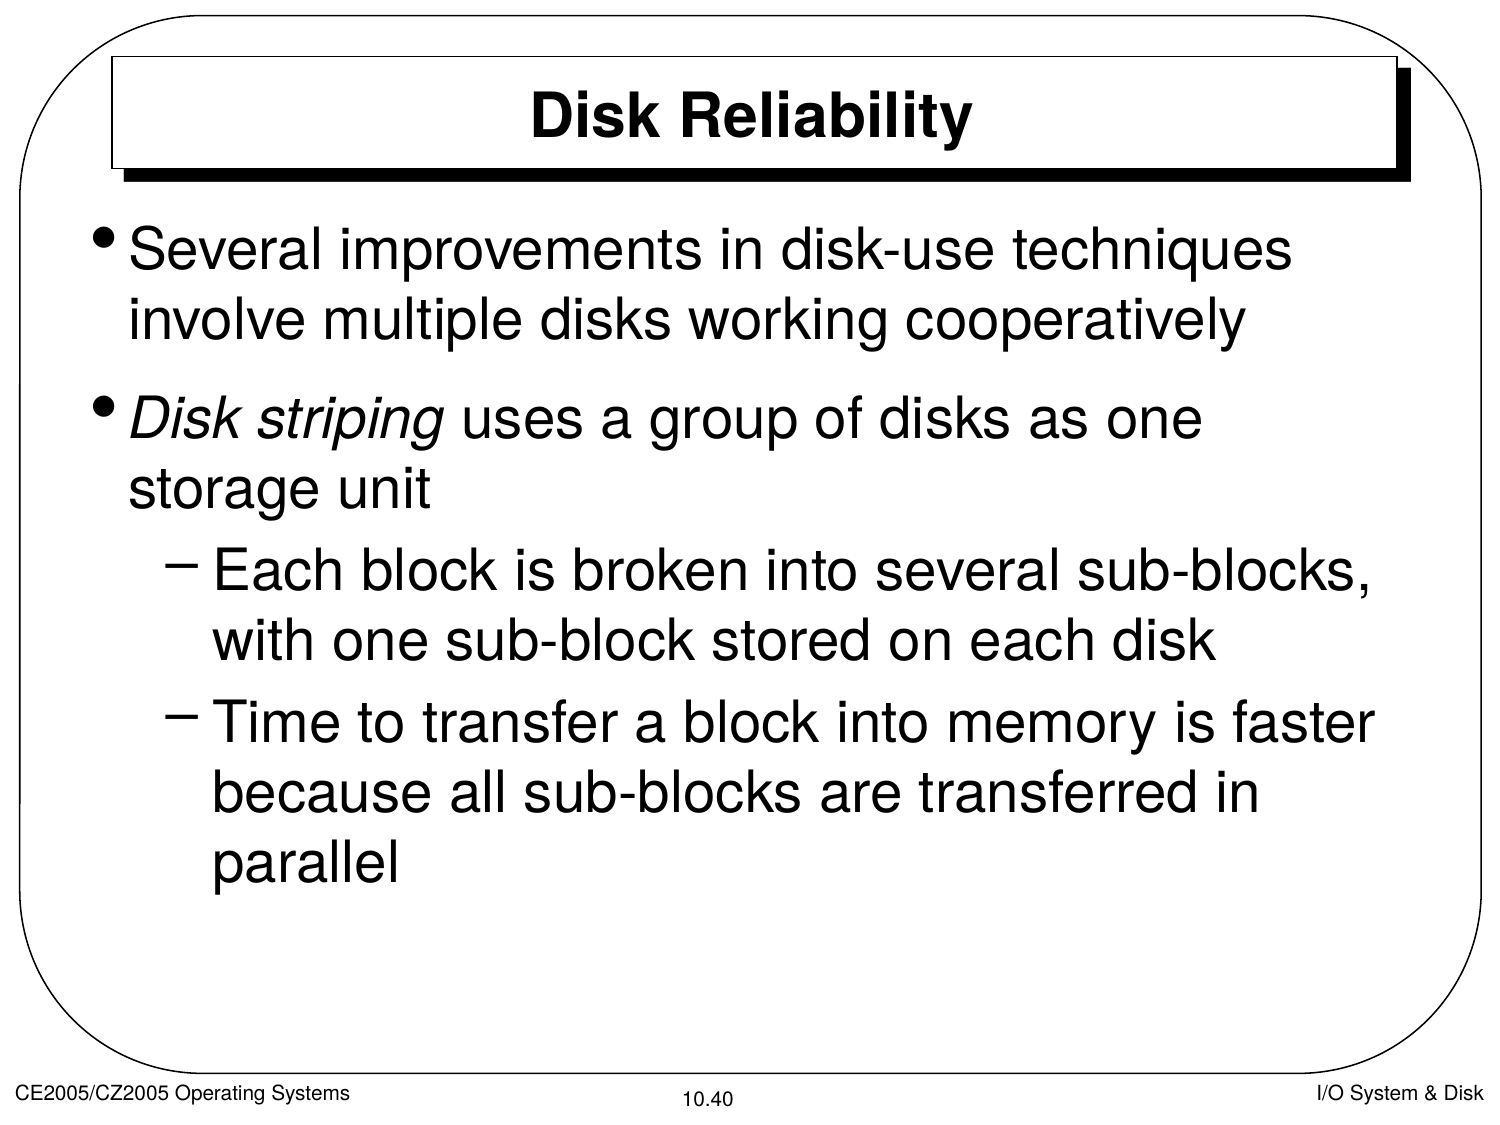

# Disk Reliability
Several improvements in disk-use techniques involve multiple disks working cooperatively
Disk striping uses a group of disks as one storage unit
Each block is broken into several sub-blocks, with one sub-block stored on each disk
Time to transfer a block into memory is faster because all sub-blocks are transferred in parallel